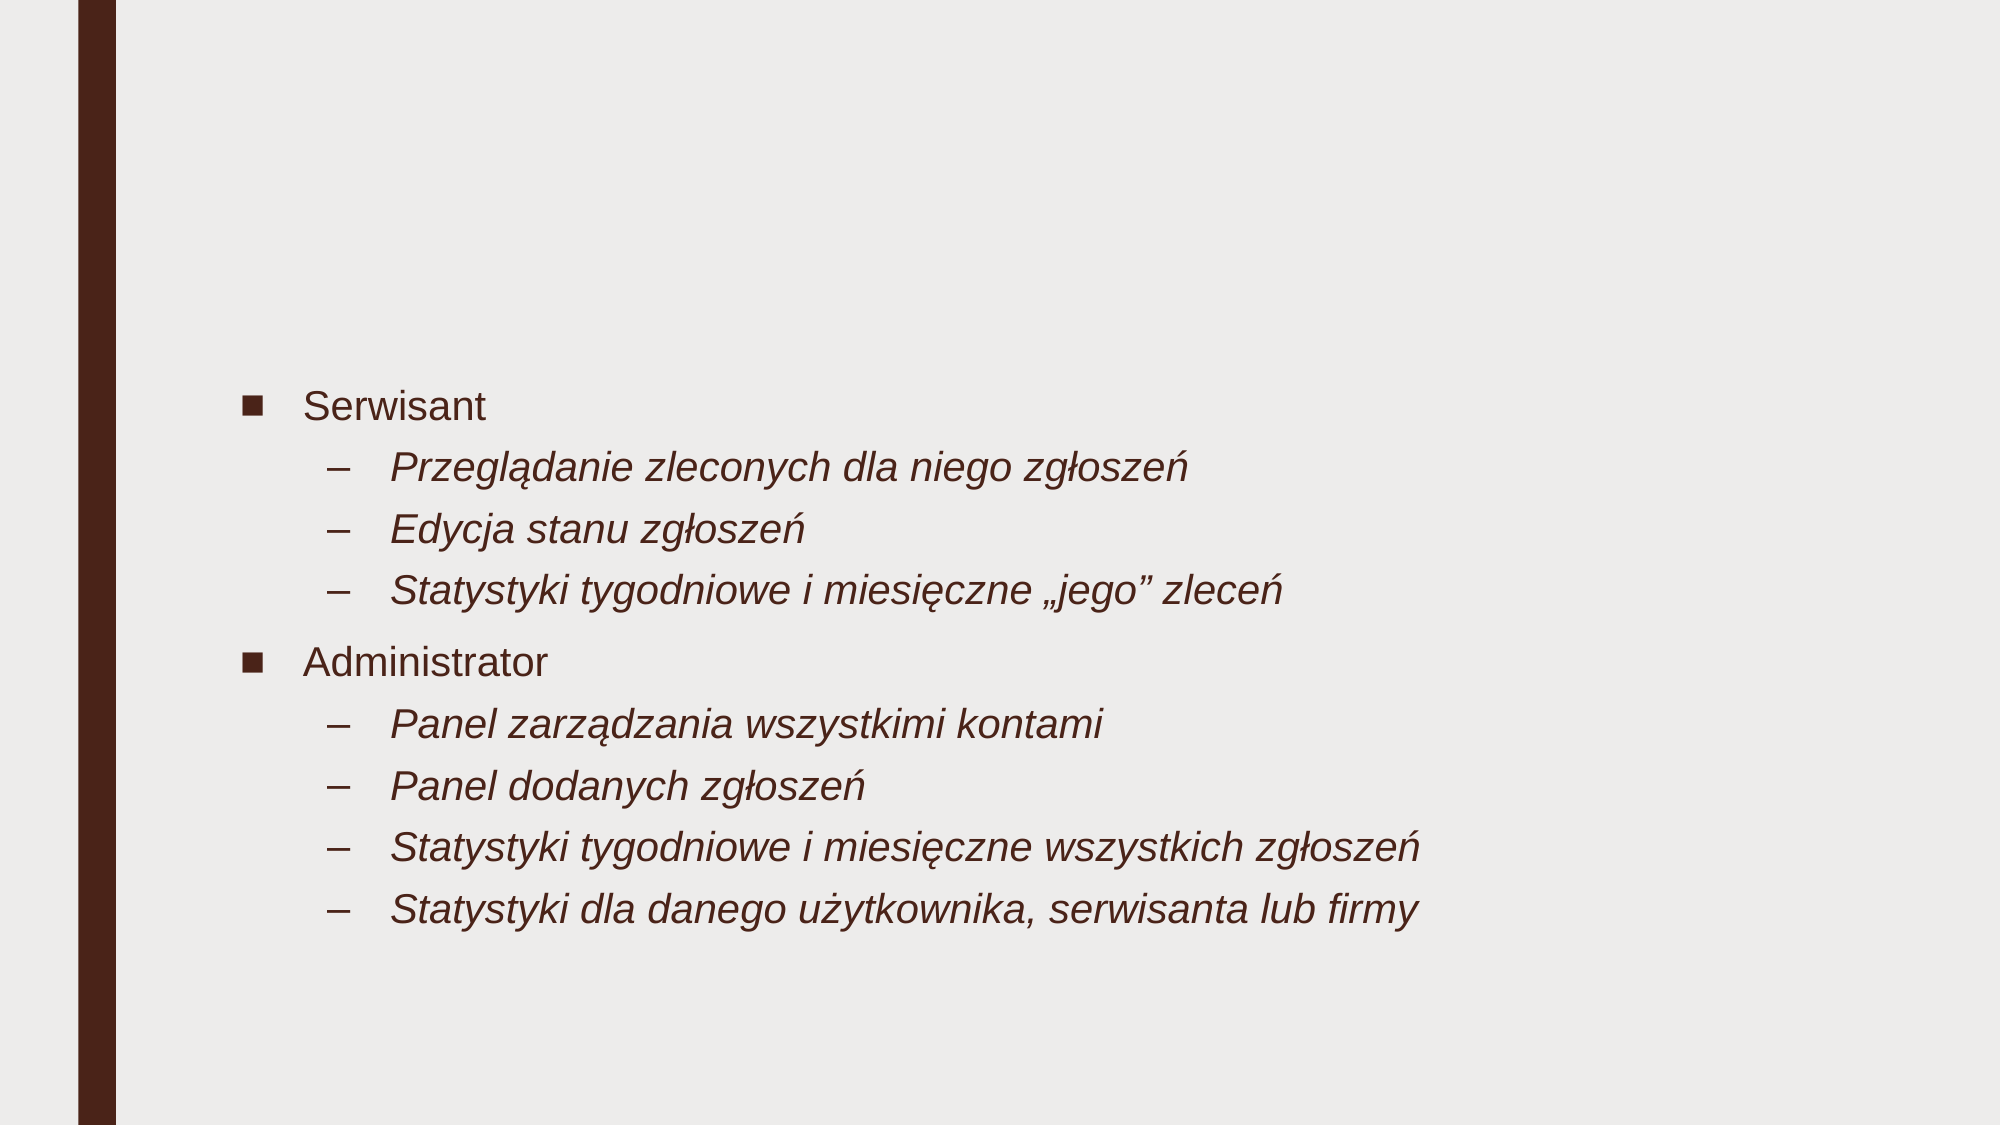

#
Serwisant
Przeglądanie zleconych dla niego zgłoszeń
Edycja stanu zgłoszeń
Statystyki tygodniowe i miesięczne „jego” zleceń
Administrator
Panel zarządzania wszystkimi kontami
Panel dodanych zgłoszeń
Statystyki tygodniowe i miesięczne wszystkich zgłoszeń
Statystyki dla danego użytkownika, serwisanta lub firmy